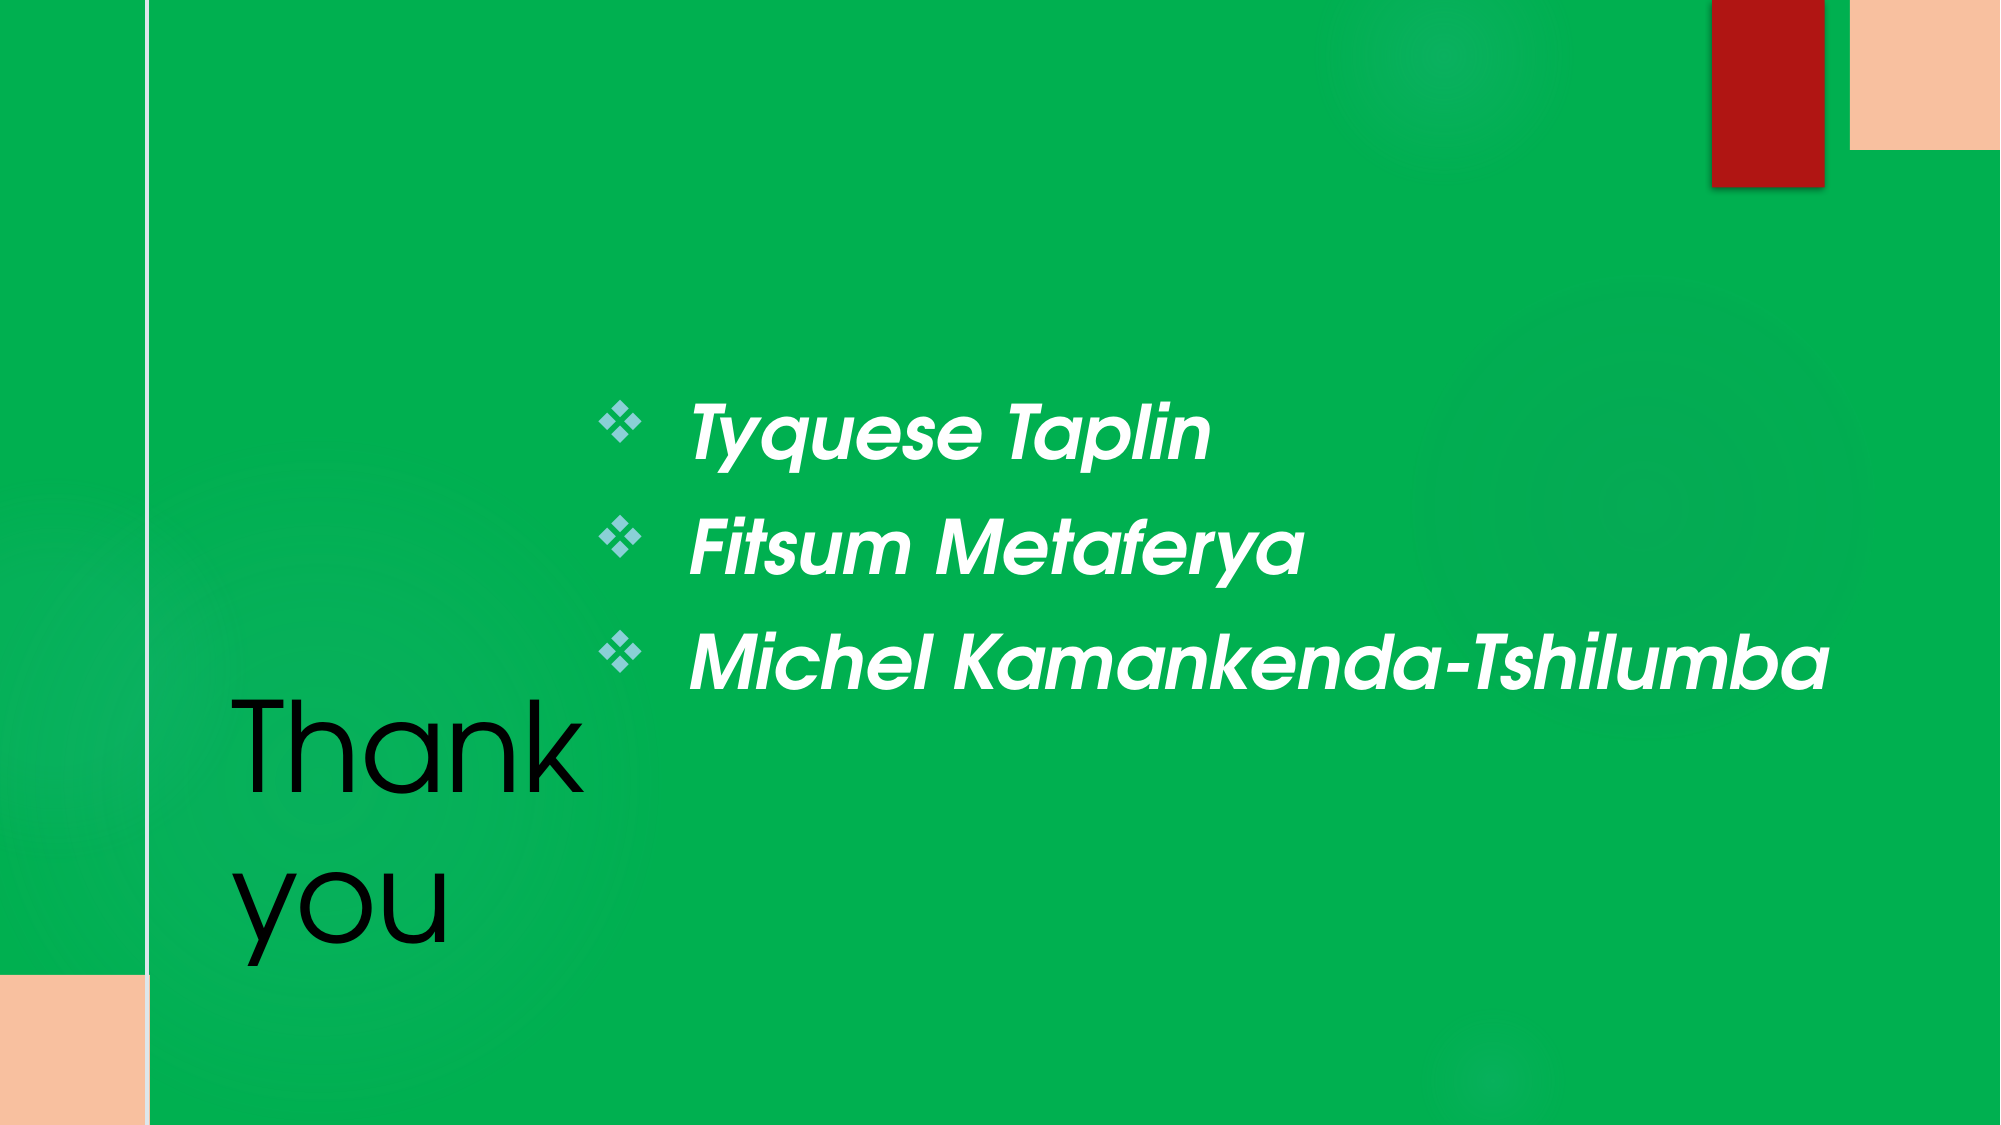

Tyquese Taplin
Fitsum Metaferya
Michel Kamankenda-Tshilumba
# Thank you